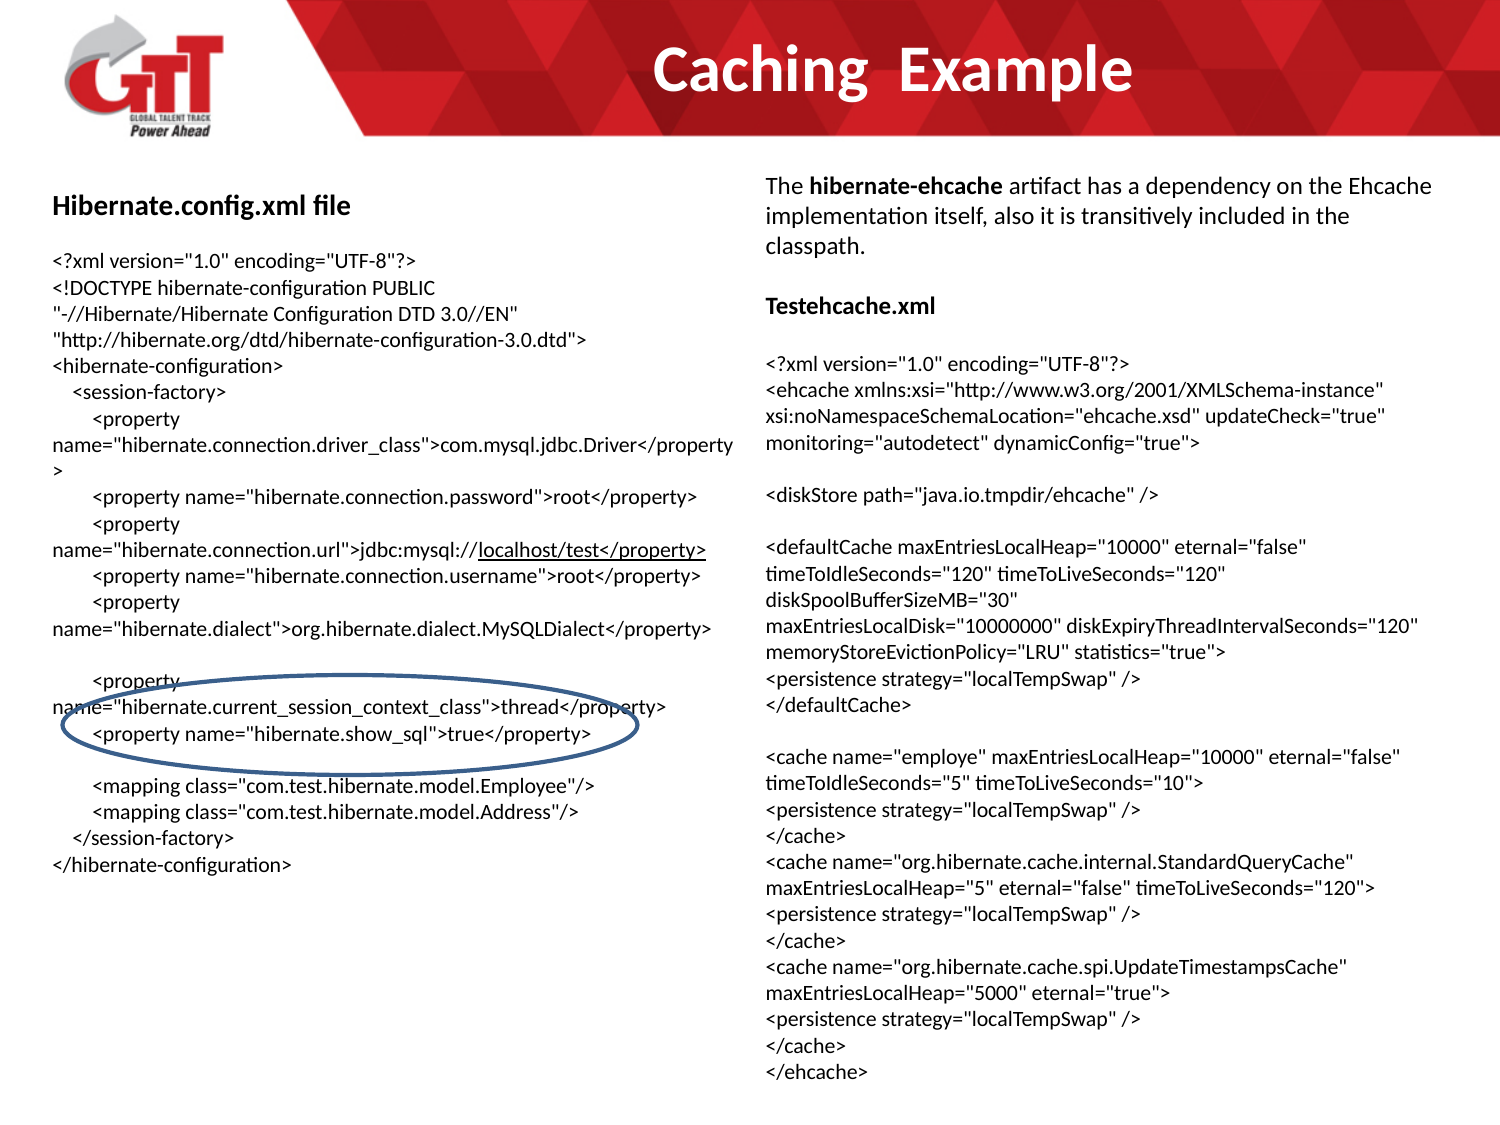

# Caching  Example
The hibernate-ehcache artifact has a dependency on the Ehcache implementation itself, also it is transitively included in the classpath.
Testehcache.xml

<?xml version="1.0" encoding="UTF-8"?>
<ehcache xmlns:xsi="http://www.w3.org/2001/XMLSchema-instance"
xsi:noNamespaceSchemaLocation="ehcache.xsd" updateCheck="true"
monitoring="autodetect" dynamicConfig="true">

<diskStore path="java.io.tmpdir/ehcache" />

<defaultCache maxEntriesLocalHeap="10000" eternal="false"
timeToIdleSeconds="120" timeToLiveSeconds="120" diskSpoolBufferSizeMB="30"
maxEntriesLocalDisk="10000000" diskExpiryThreadIntervalSeconds="120"
memoryStoreEvictionPolicy="LRU" statistics="true">
<persistence strategy="localTempSwap" />
</defaultCache>

<cache name="employe" maxEntriesLocalHeap="10000" eternal="false"
timeToIdleSeconds="5" timeToLiveSeconds="10">
<persistence strategy="localTempSwap" />
</cache>
<cache name="org.hibernate.cache.internal.StandardQueryCache"
maxEntriesLocalHeap="5" eternal="false" timeToLiveSeconds="120">
<persistence strategy="localTempSwap" />
</cache>
<cache name="org.hibernate.cache.spi.UpdateTimestampsCache"
maxEntriesLocalHeap="5000" eternal="true">
<persistence strategy="localTempSwap" />
</cache>
</ehcache>
Hibernate.config.xml file

<?xml version="1.0" encoding="UTF-8"?>
<!DOCTYPE hibernate-configuration PUBLIC
"-//Hibernate/Hibernate Configuration DTD 3.0//EN"
"http://hibernate.org/dtd/hibernate-configuration-3.0.dtd">
<hibernate-configuration>
    <session-factory>
        <property name="hibernate.connection.driver_class">com.mysql.jdbc.Driver</property>
        <property name="hibernate.connection.password">root</property>
        <property name="hibernate.connection.url">jdbc:mysql://localhost/test</property>
        <property name="hibernate.connection.username">root</property>
        <property name="hibernate.dialect">org.hibernate.dialect.MySQLDialect</property>

        <property name="hibernate.current_session_context_class">thread</property>
        <property name="hibernate.show_sql">true</property>

        <mapping class="com.test.hibernate.model.Employee"/>
        <mapping class="com.test.hibernate.model.Address"/>
    </session-factory>
</hibernate-configuration>